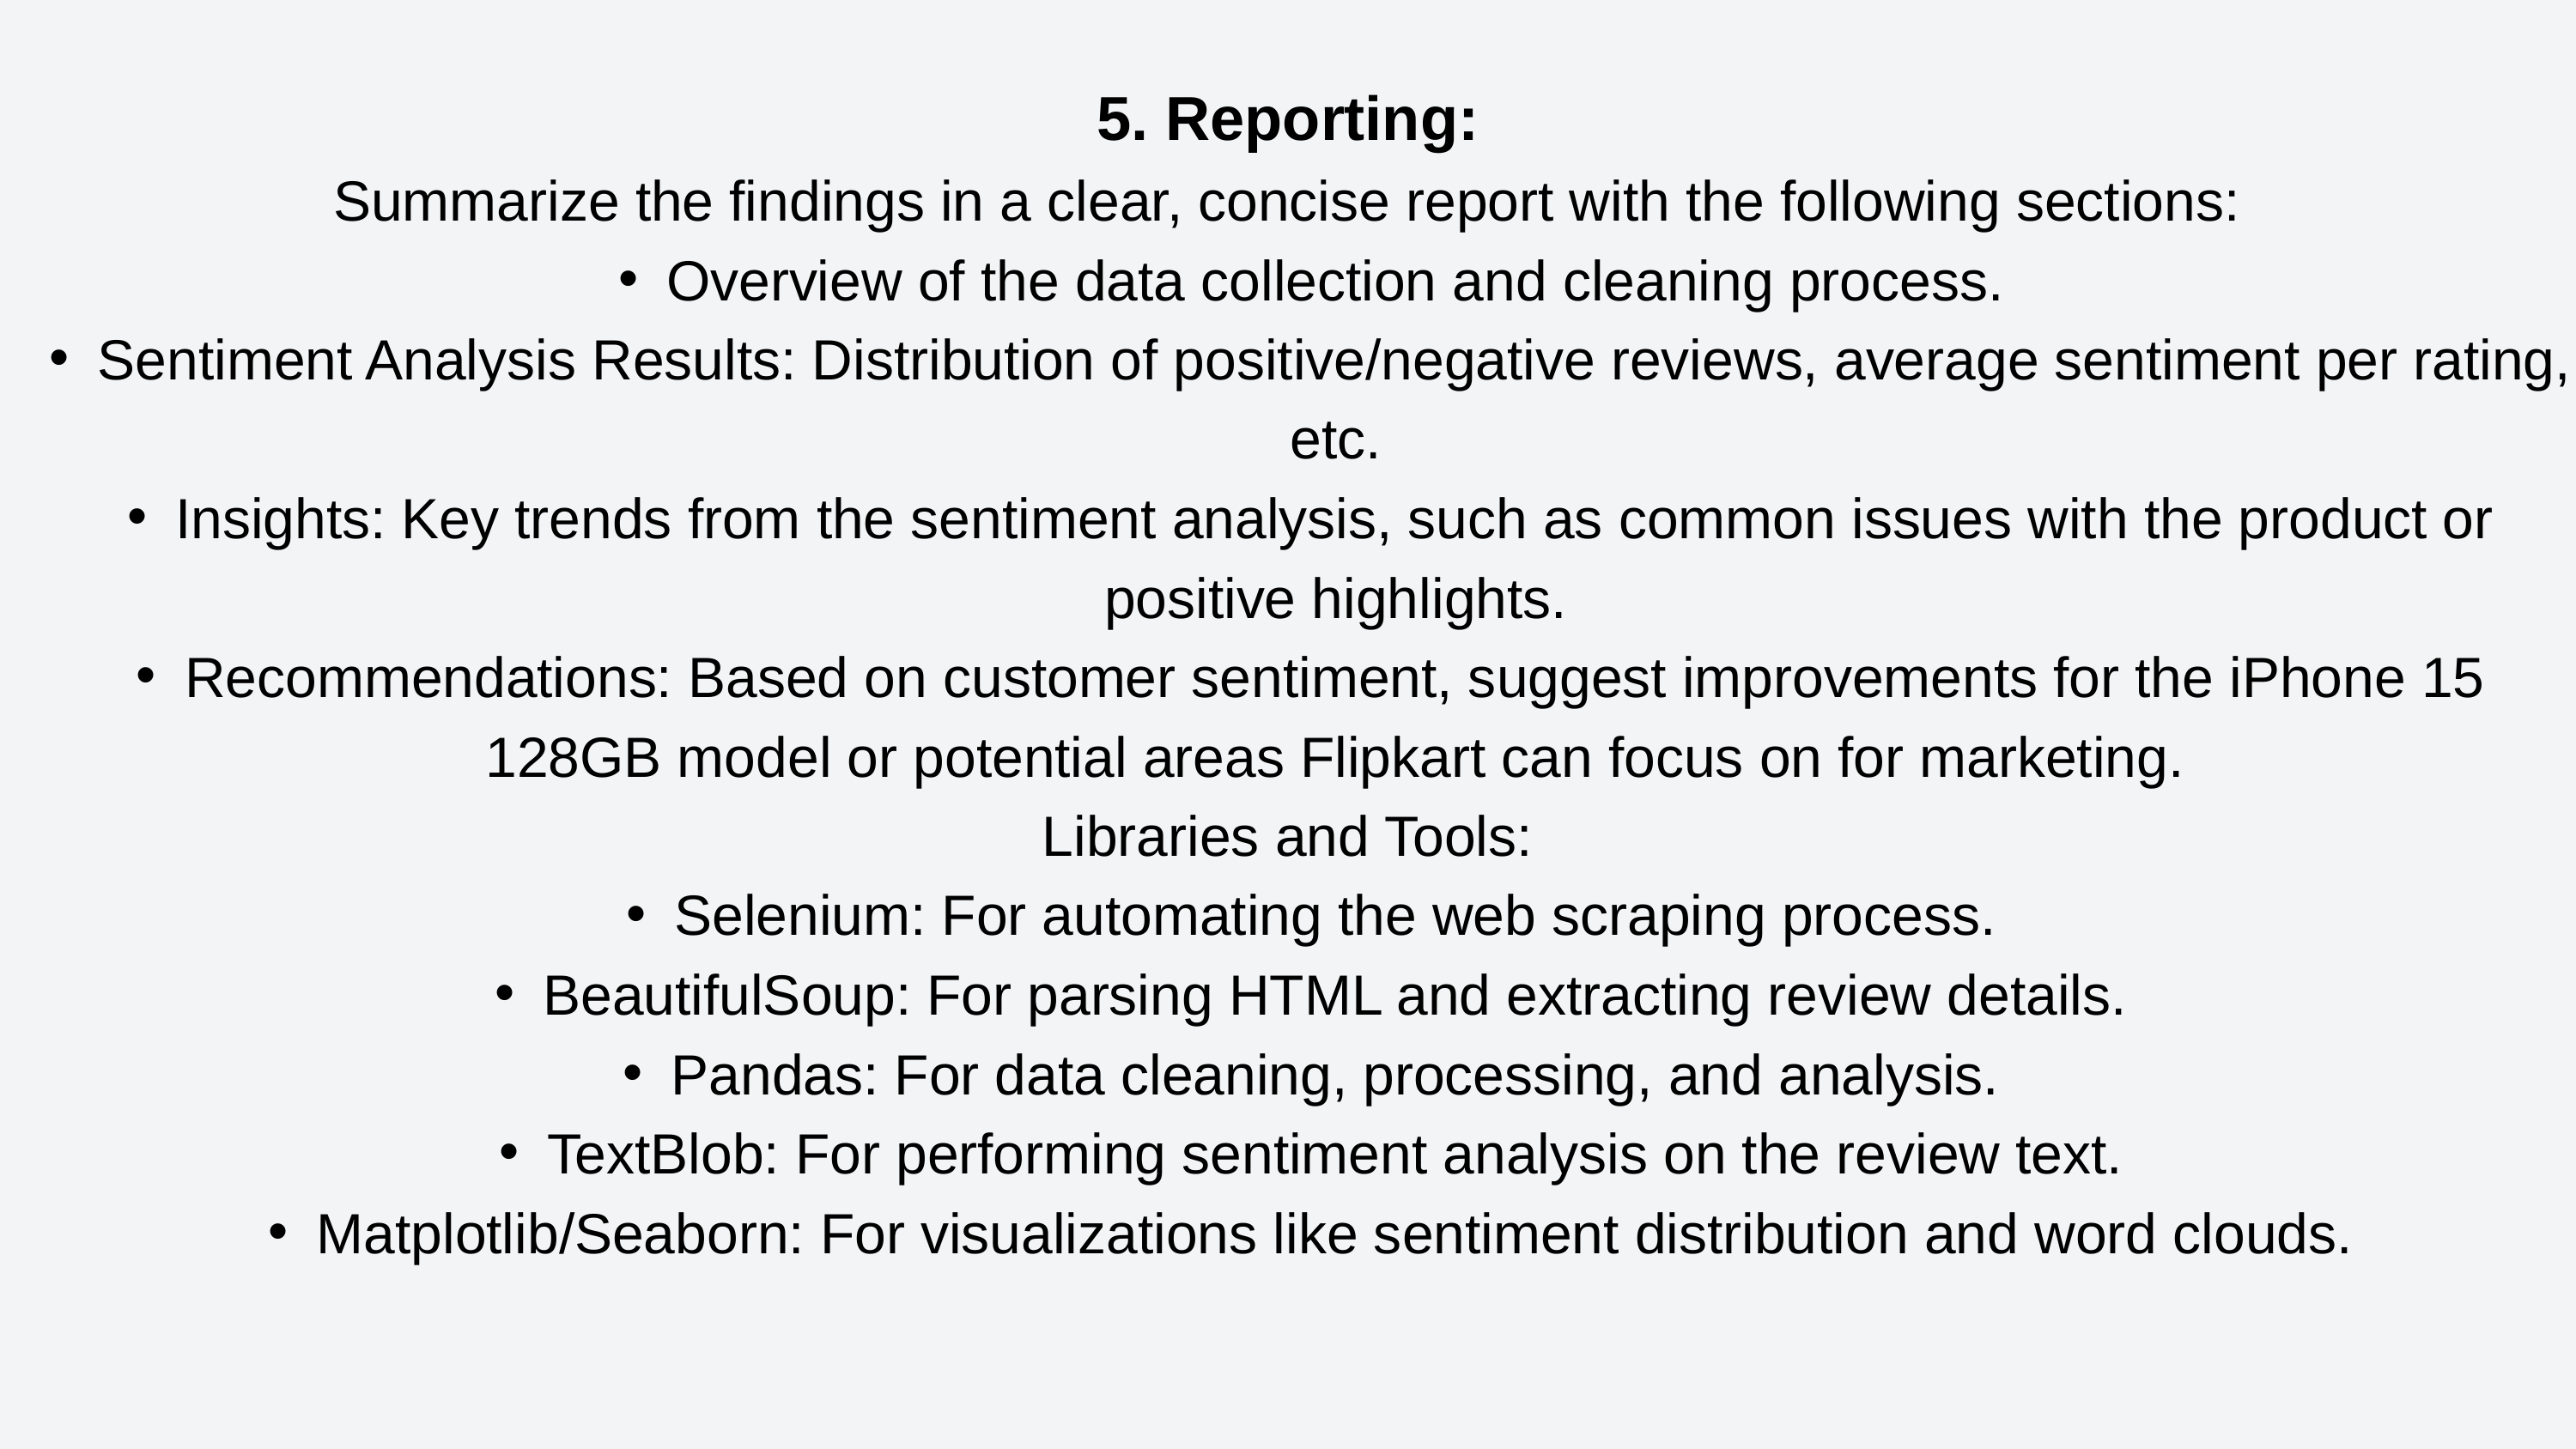

5. Reporting:
Summarize the findings in a clear, concise report with the following sections:
Overview of the data collection and cleaning process.
Sentiment Analysis Results: Distribution of positive/negative reviews, average sentiment per rating, etc.
Insights: Key trends from the sentiment analysis, such as common issues with the product or positive highlights.
Recommendations: Based on customer sentiment, suggest improvements for the iPhone 15 128GB model or potential areas Flipkart can focus on for marketing.
Libraries and Tools:
Selenium: For automating the web scraping process.
BeautifulSoup: For parsing HTML and extracting review details.
Pandas: For data cleaning, processing, and analysis.
TextBlob: For performing sentiment analysis on the review text.
Matplotlib/Seaborn: For visualizations like sentiment distribution and word clouds.